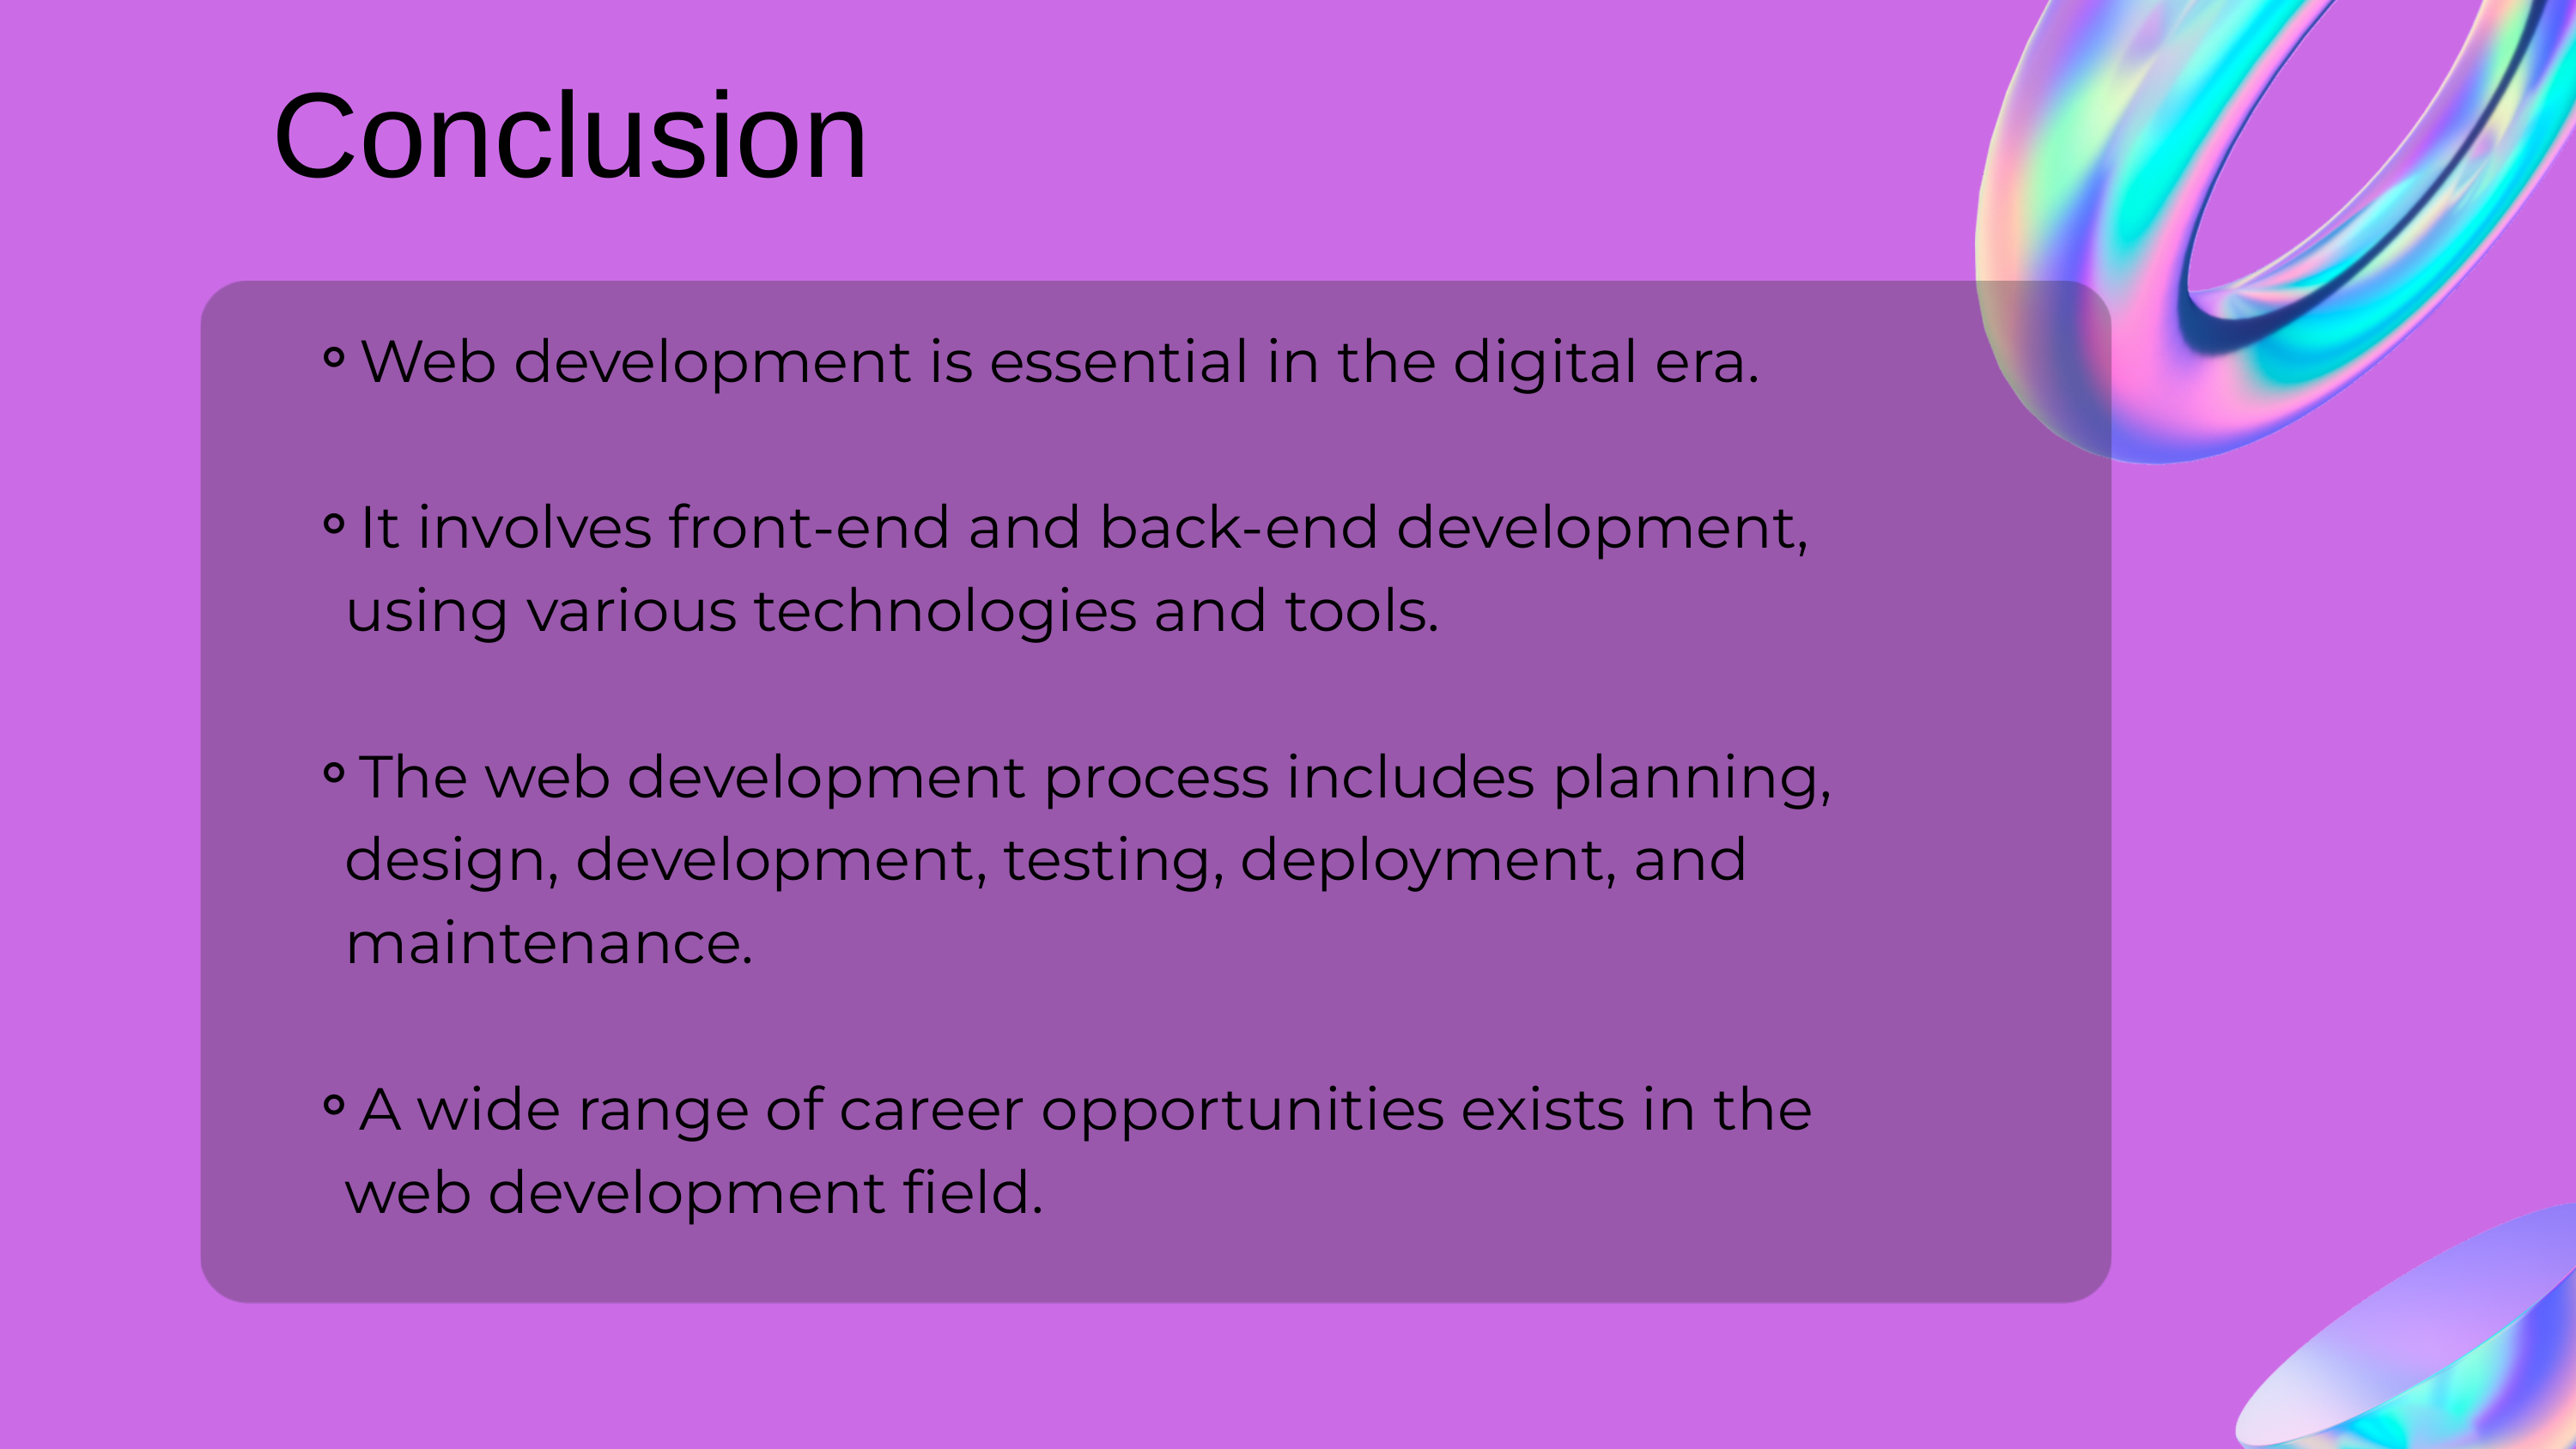

Conclusion

Web development is essential in the digital era.

It involves front-end and back-end development, using various technologies and tools.

The web development process includes planning, design, development, testing, deployment, and maintenance.

A wide range of career opportunities exists in the web development field.